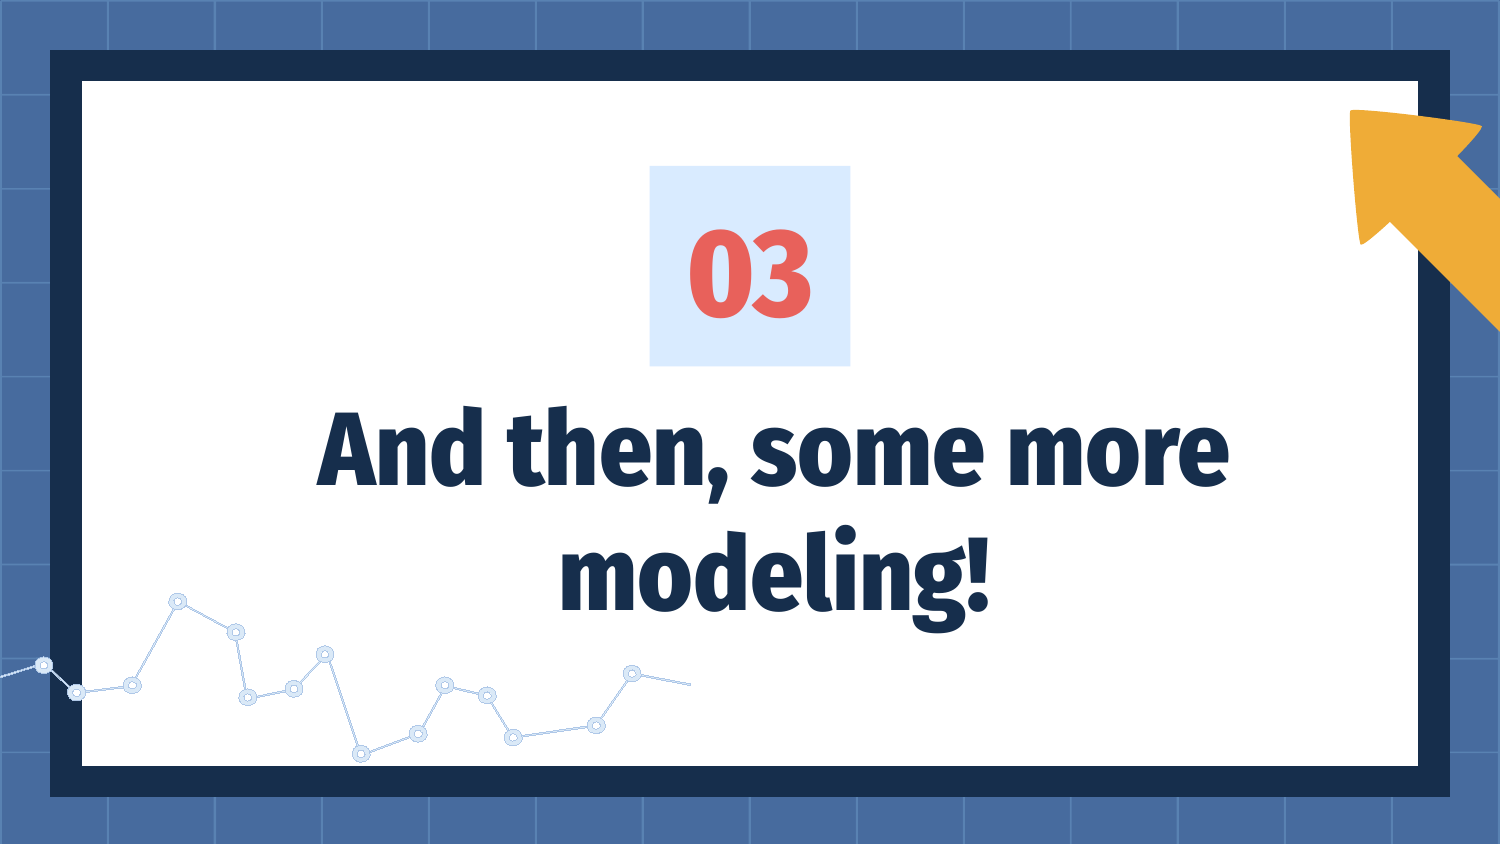

03
# And then, some more modeling!